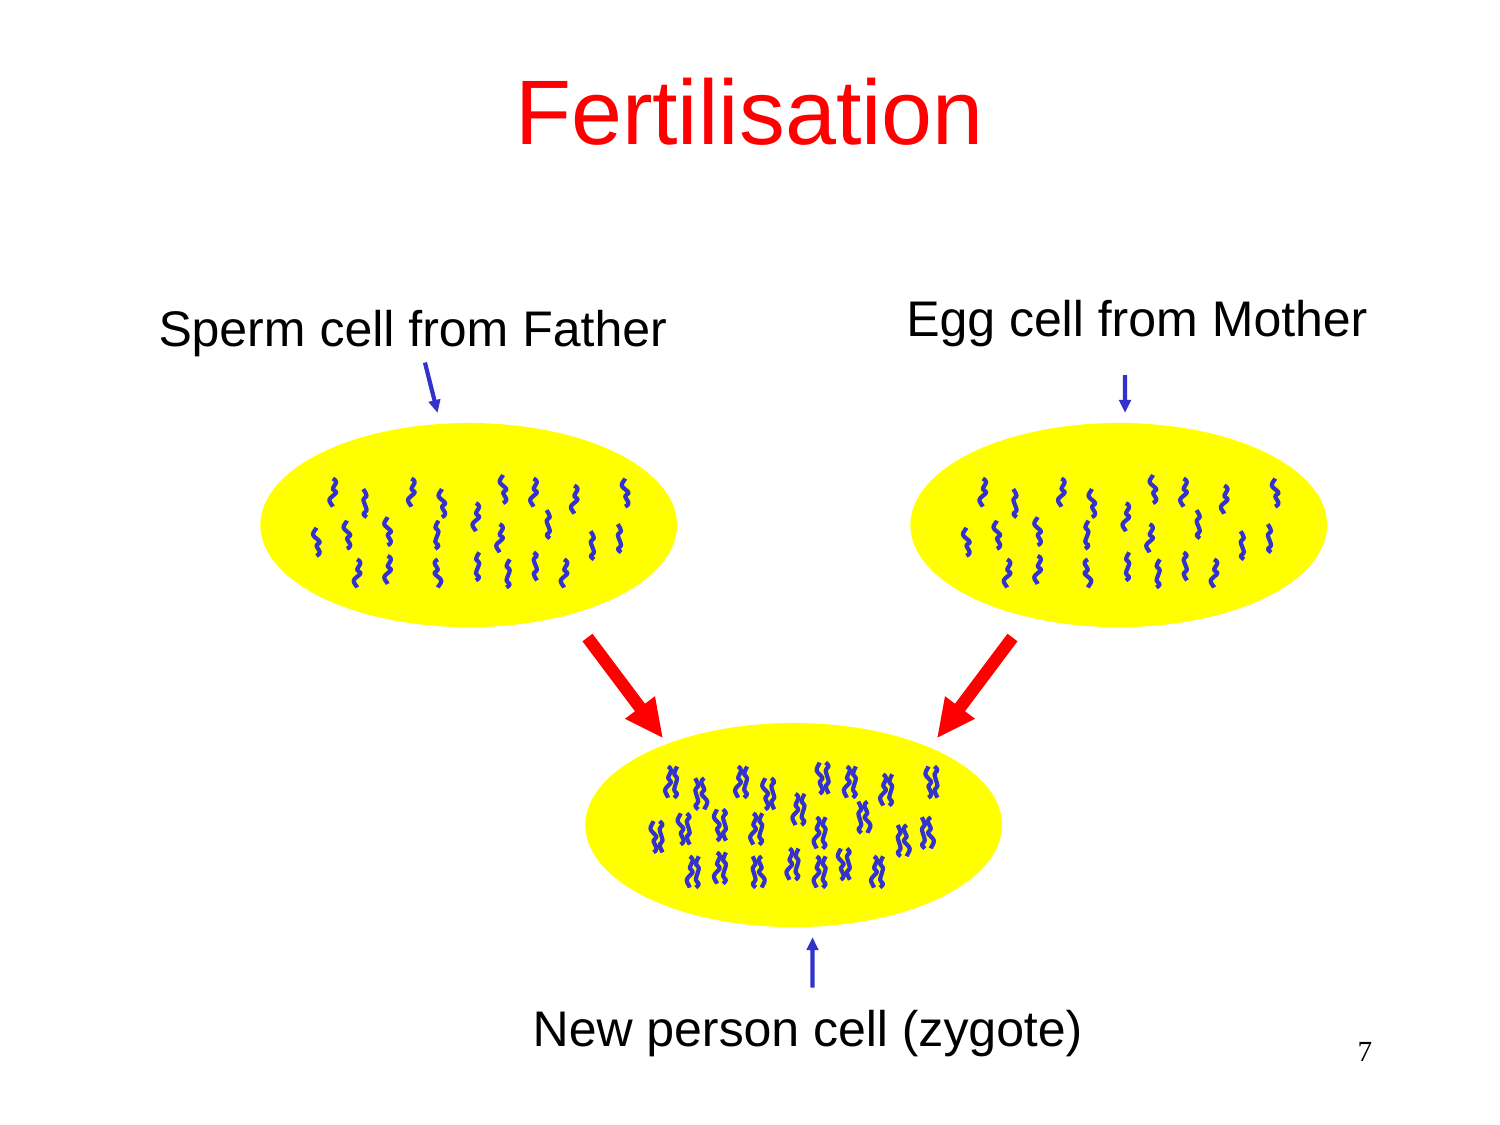

# Fertilisation
Egg cell from Mother
Sperm cell from Father

New person cell (zygote)
7